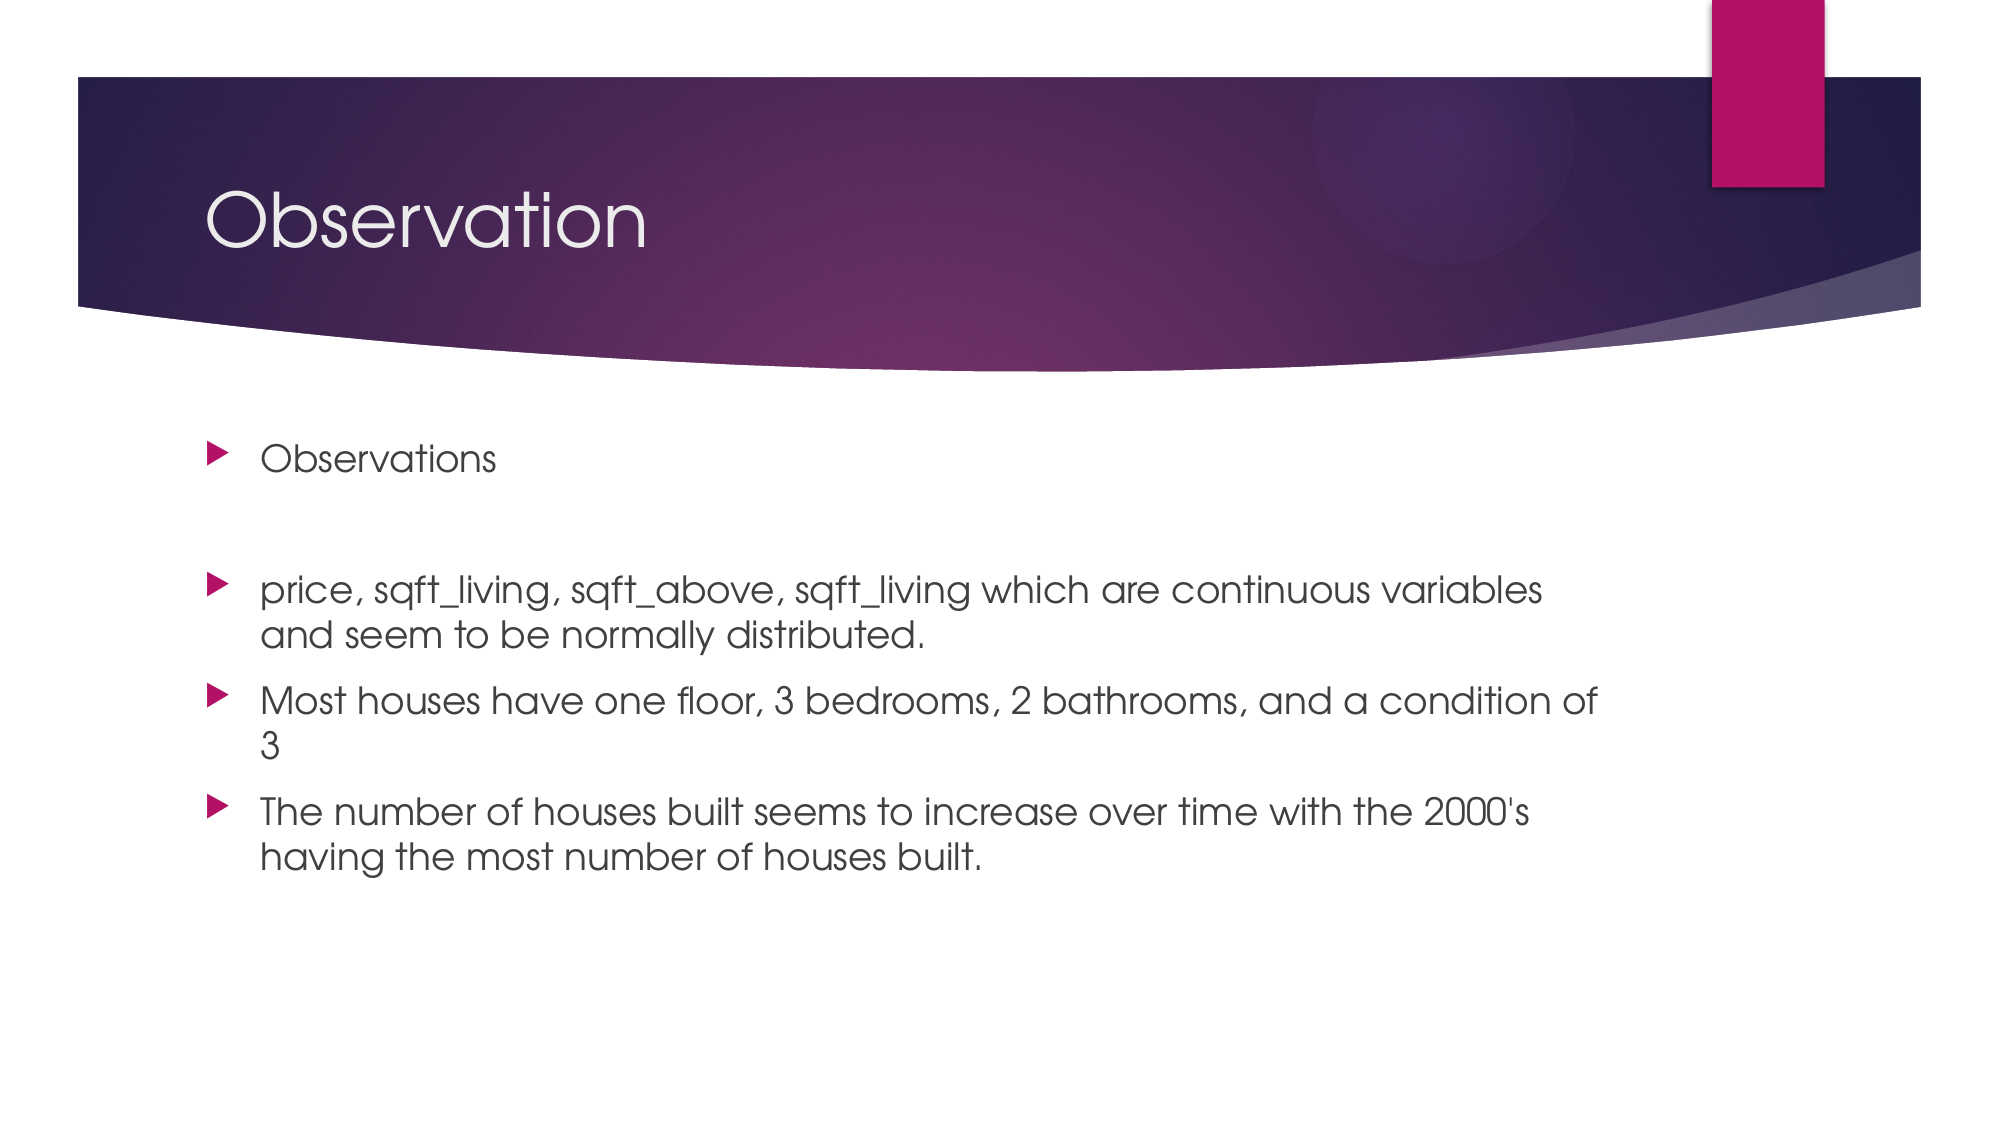

# Observation
Observations

price, sqft_living, sqft_above, sqft_living which are continuous variables and seem to be normally distributed.
Most houses have one floor, 3 bedrooms, 2 bathrooms, and a condition of 3
The number of houses built seems to increase over time with the 2000's having the most number of houses built.